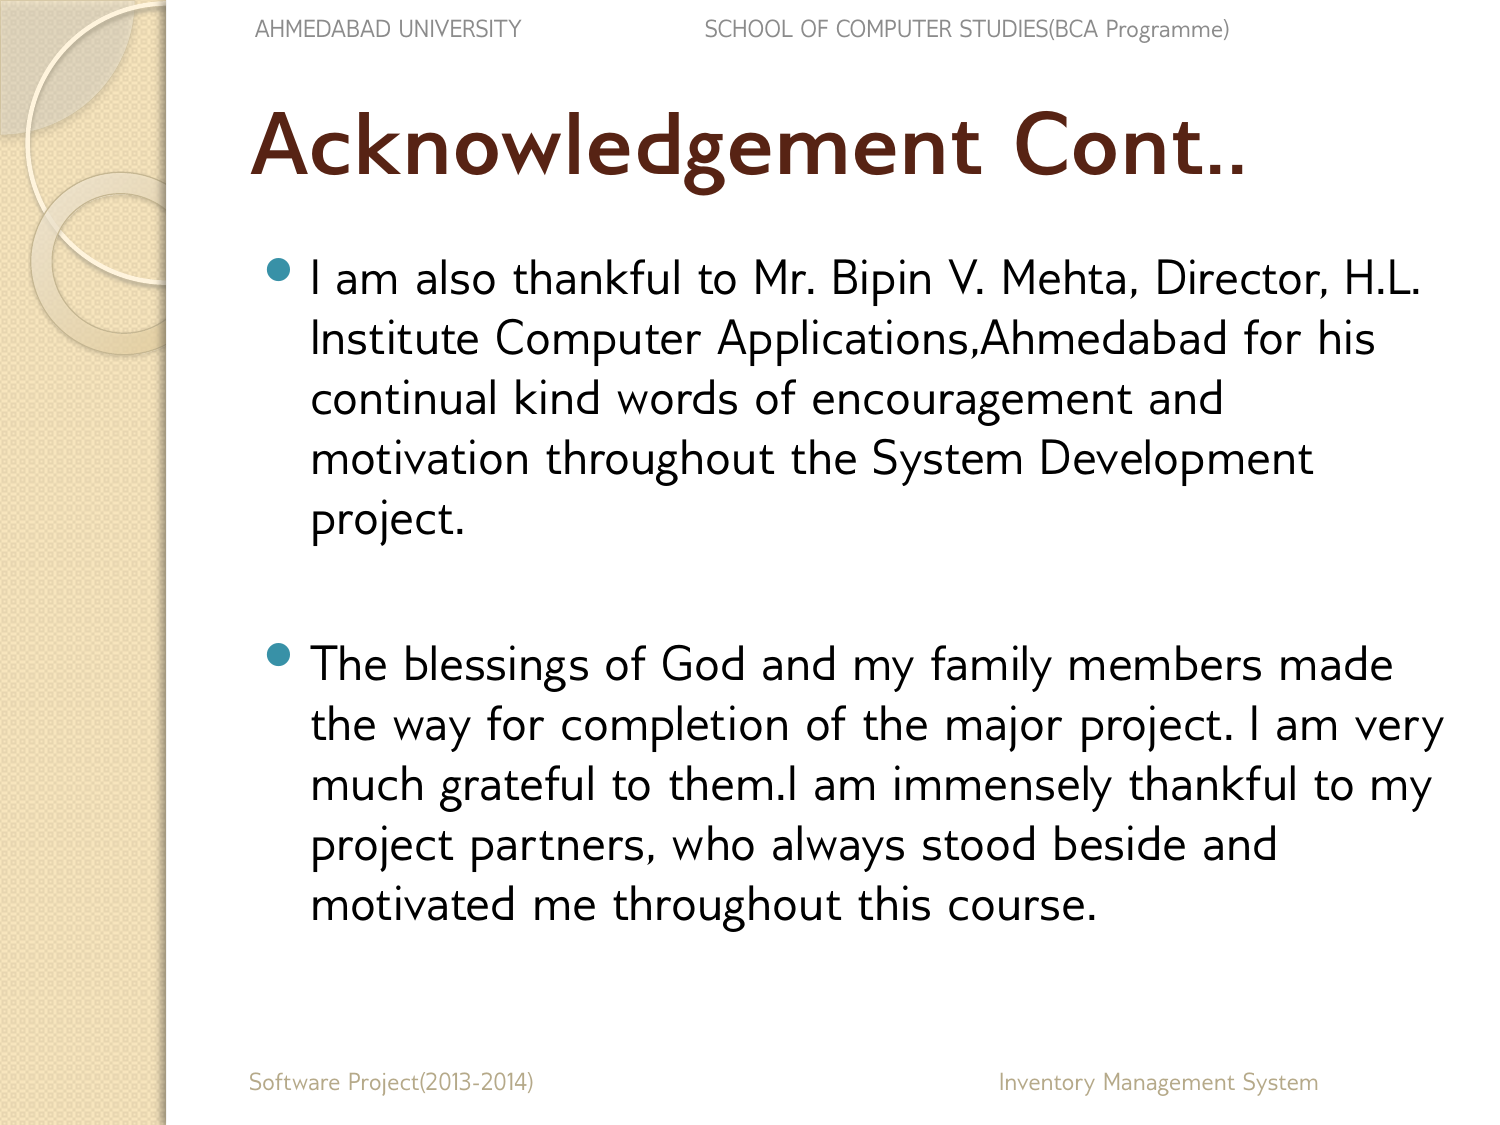

AHMEDABAD UNIVERSITY		SCHOOL OF COMPUTER STUDIES(BCA Programme)
# Acknowledgement Cont..
I am also thankful to Mr. Bipin V. Mehta, Director, H.L. Institute Computer Applications,Ahmedabad for his continual kind words of encouragement and motivation throughout the System Development project.

The blessings of God and my family members made the way for completion of the major project. I am very much grateful to them.I am immensely thankful to my project partners, who always stood beside and motivated me throughout this course.
Software Project(2013-2014)				Inventory Management System